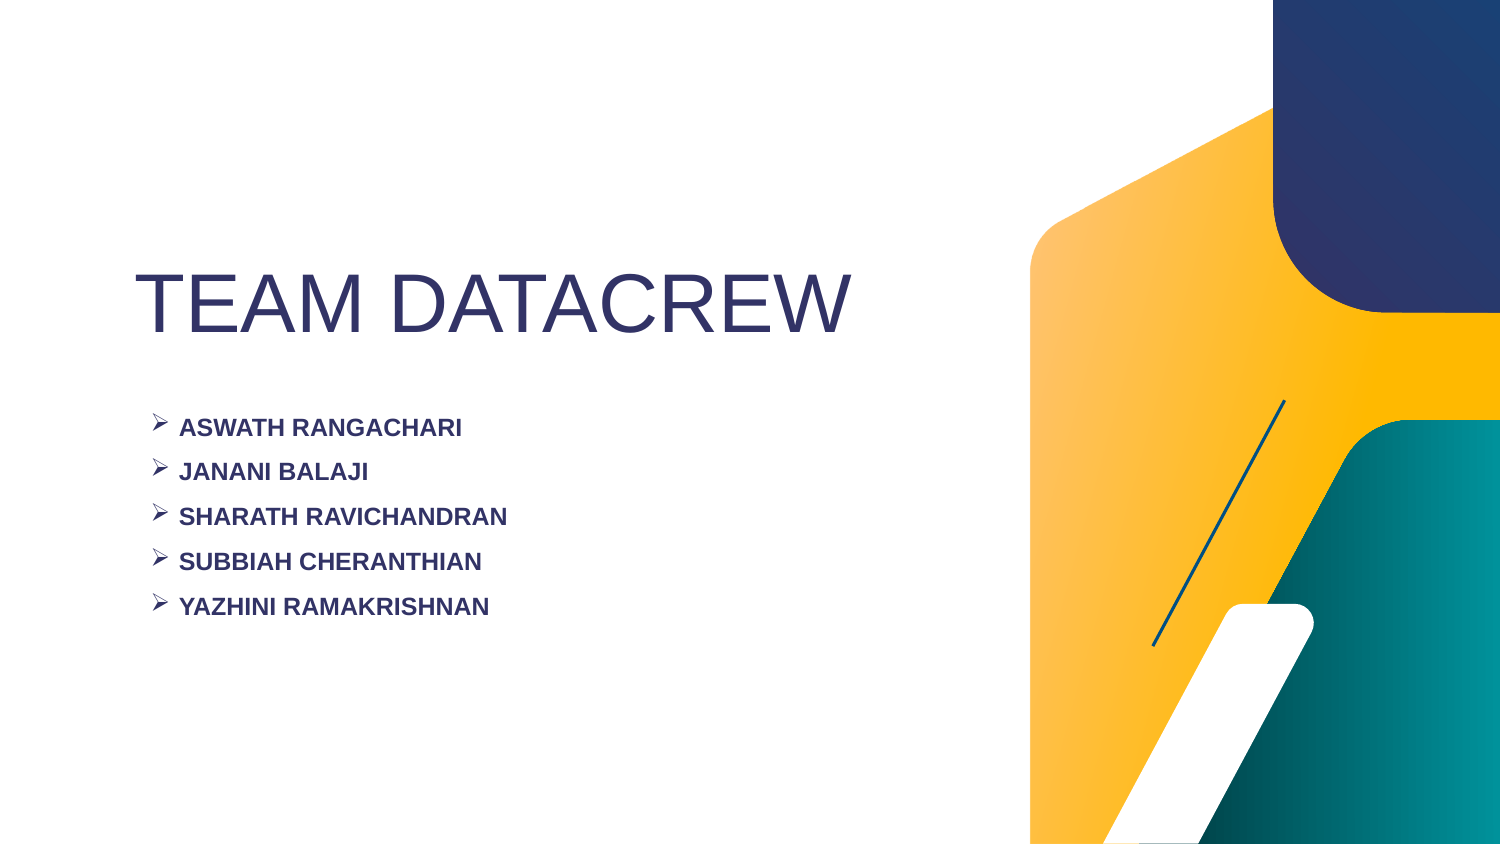

# TEAM DATACREW
ASWATH RANGACHARI
JANANI BALAJI
SHARATH RAVICHANDRAN
SUBBIAH CHERANTHIAN
YAZHINI RAMAKRISHNAN